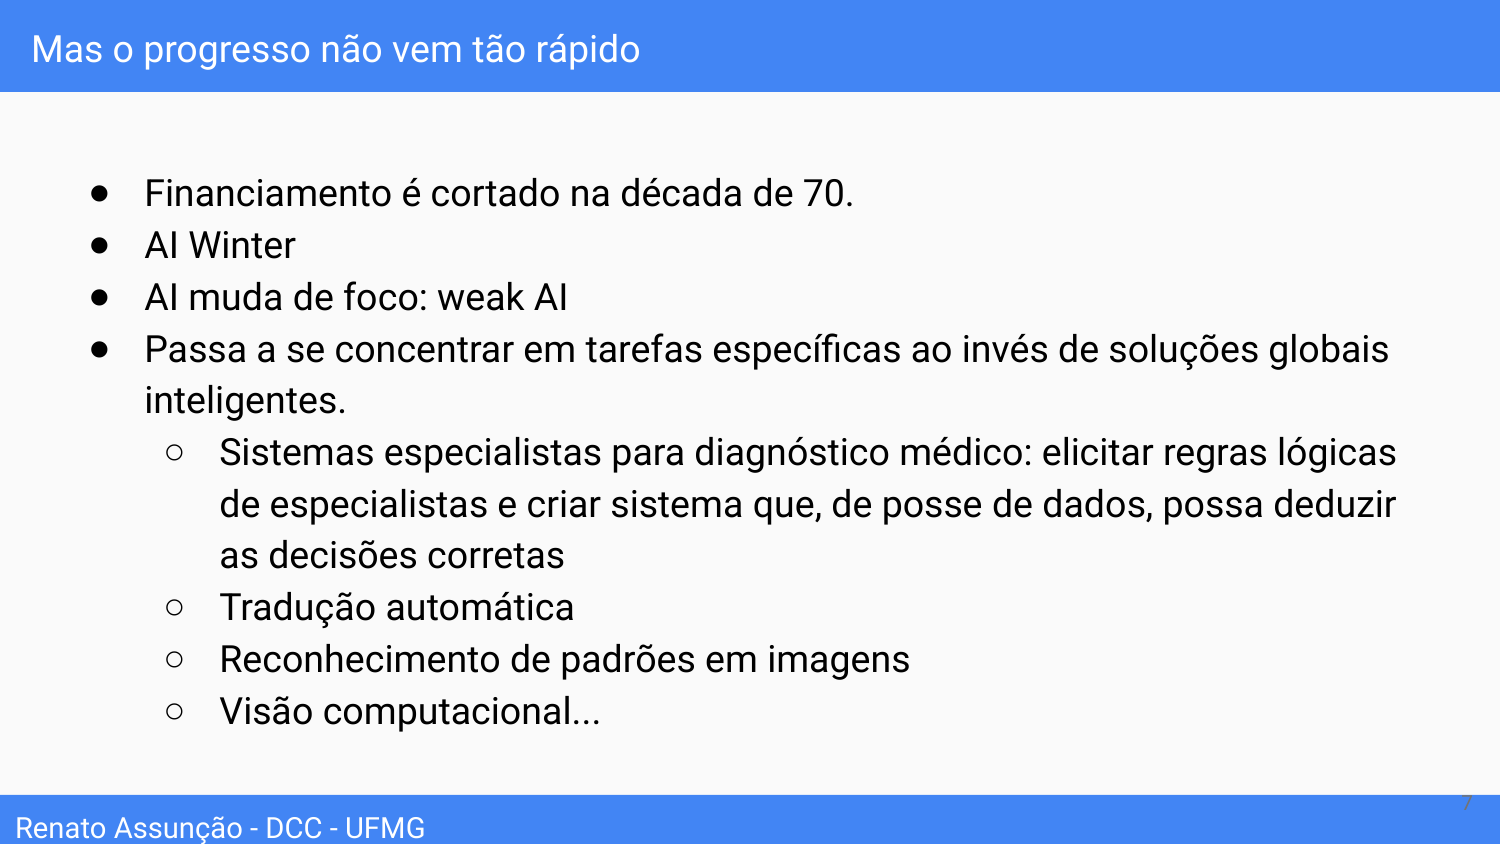

# Mas o progresso não vem tão rápido
Financiamento é cortado na década de 70.
AI Winter
AI muda de foco: weak AI
Passa a se concentrar em tarefas específicas ao invés de soluções globais inteligentes.
Sistemas especialistas para diagnóstico médico: elicitar regras lógicas de especialistas e criar sistema que, de posse de dados, possa deduzir as decisões corretas
Tradução automática
Reconhecimento de padrões em imagens
Visão computacional...

7